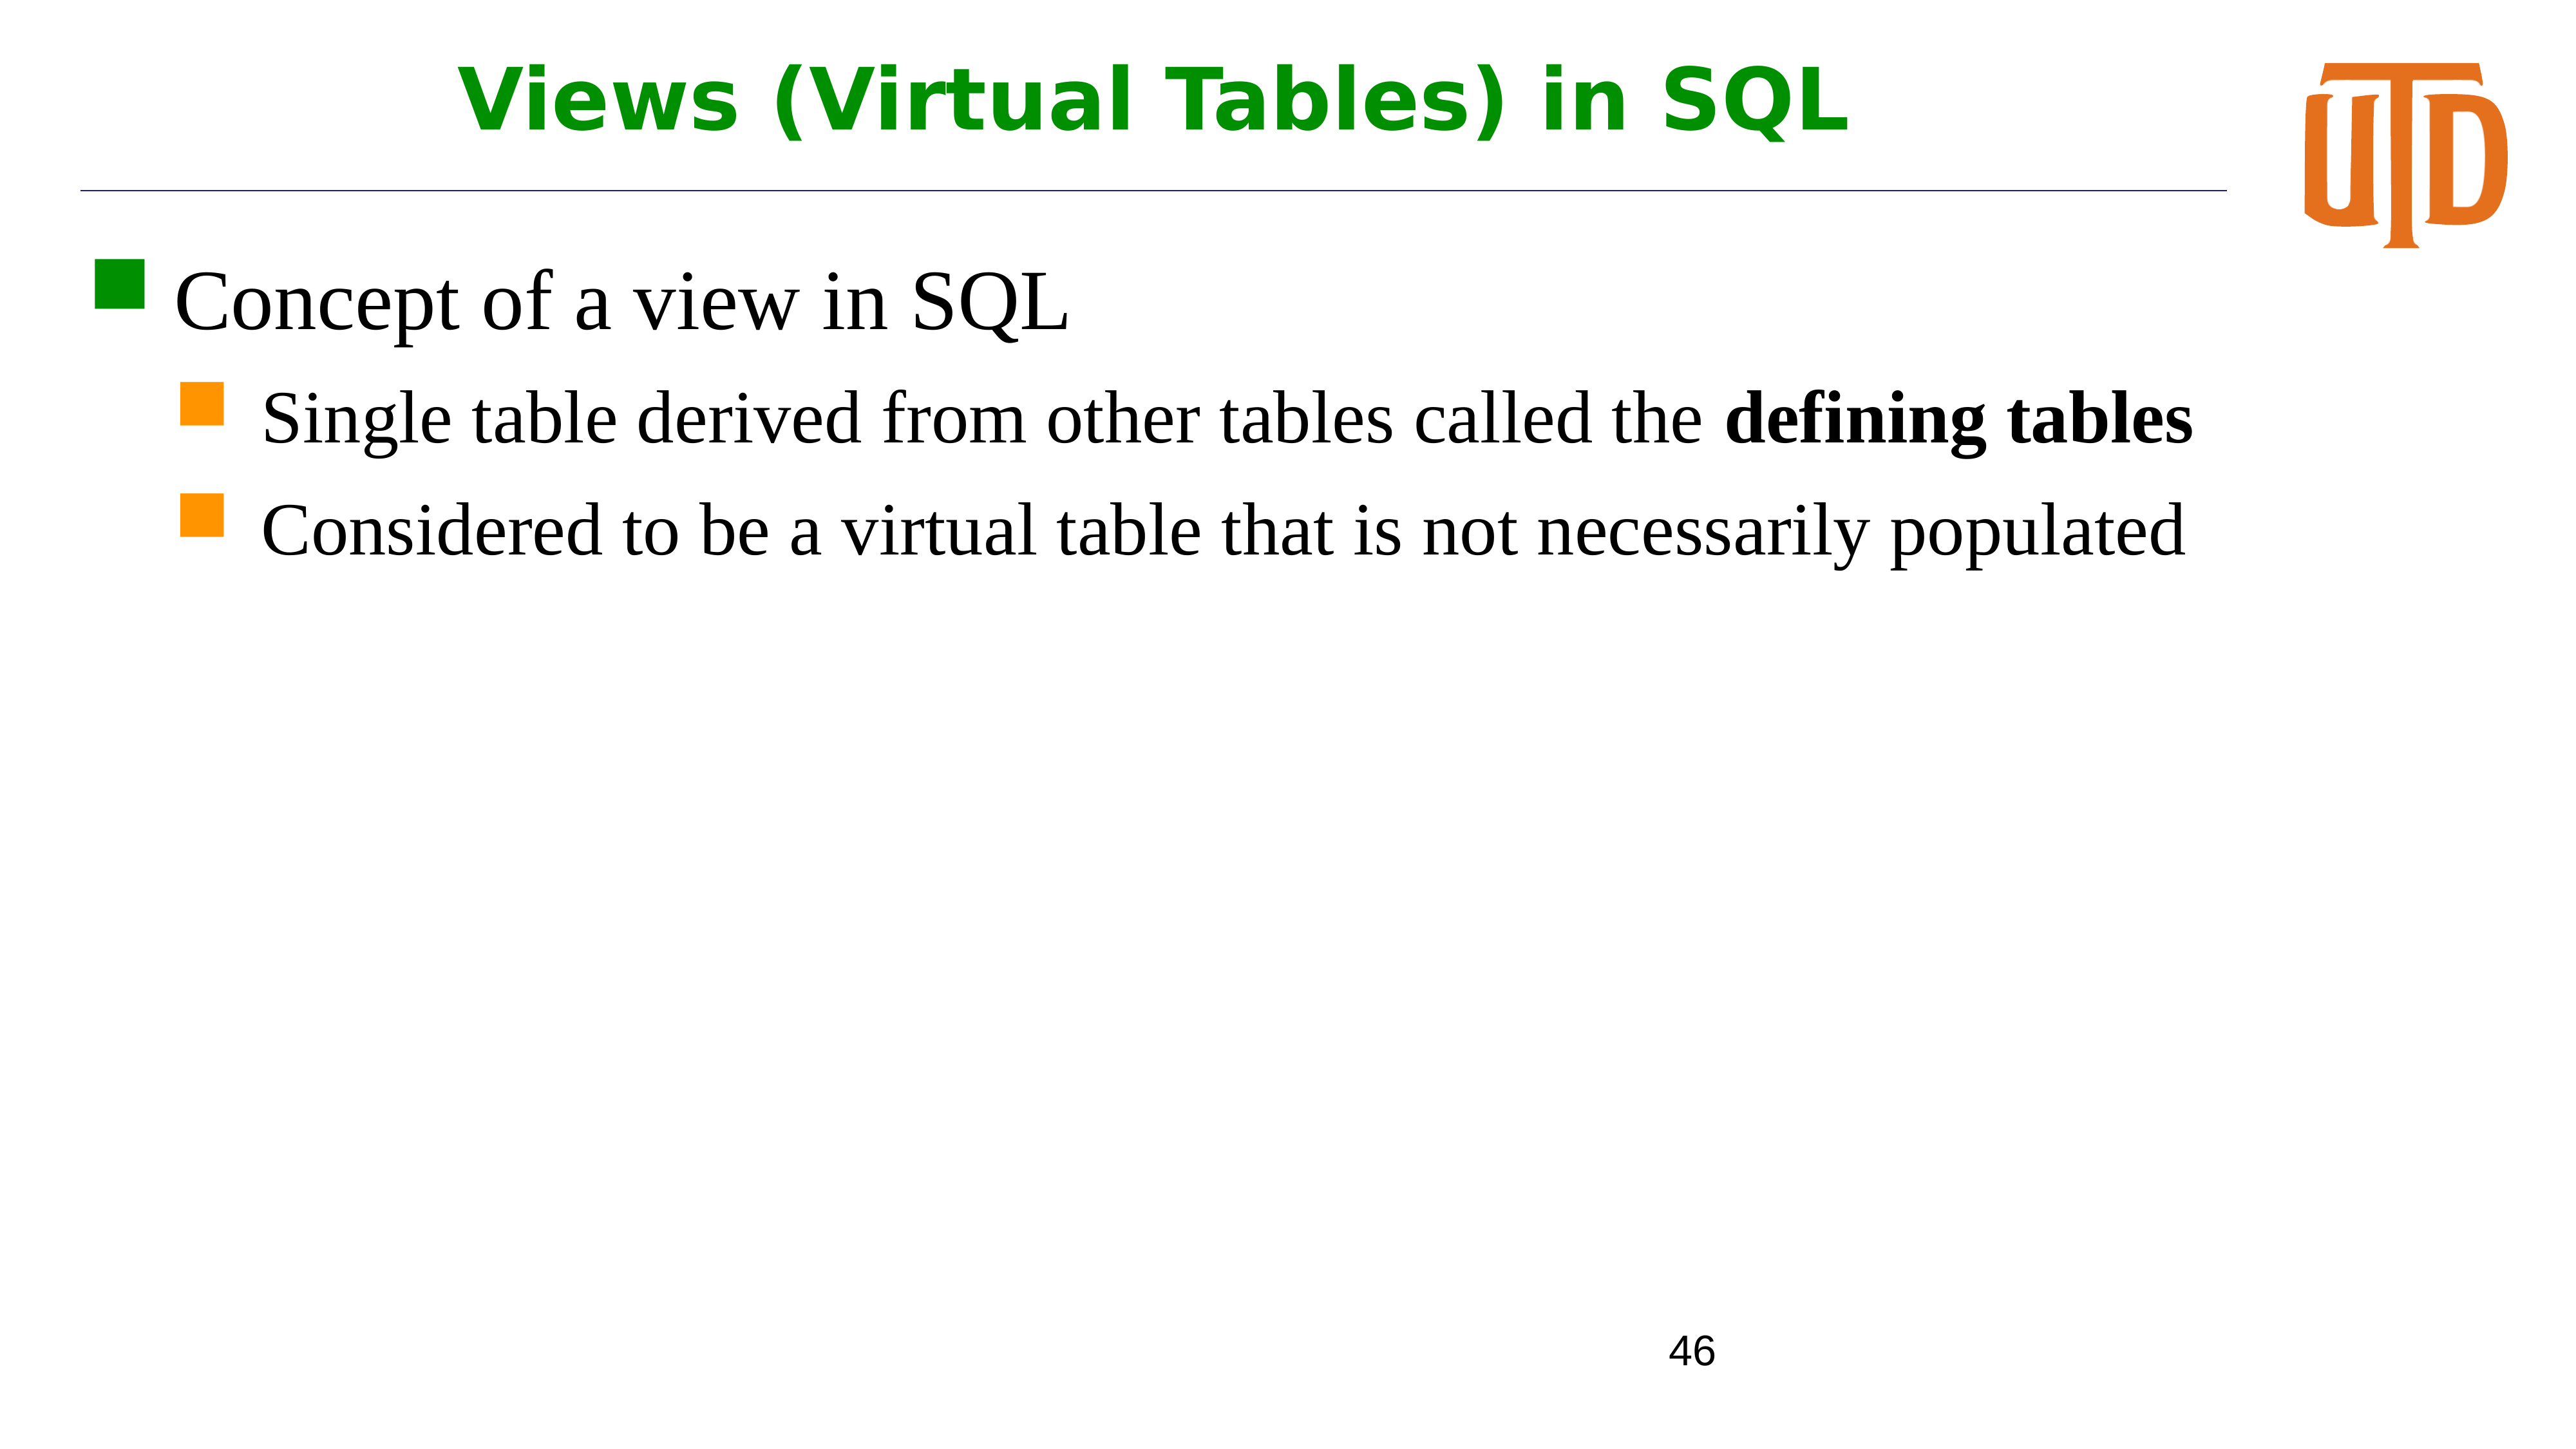

# Views (Virtual Tables) in SQL
Concept of a view in SQL
Single table derived from other tables called the defining tables
Considered to be a virtual table that is not necessarily populated

46
Slide 7- 46